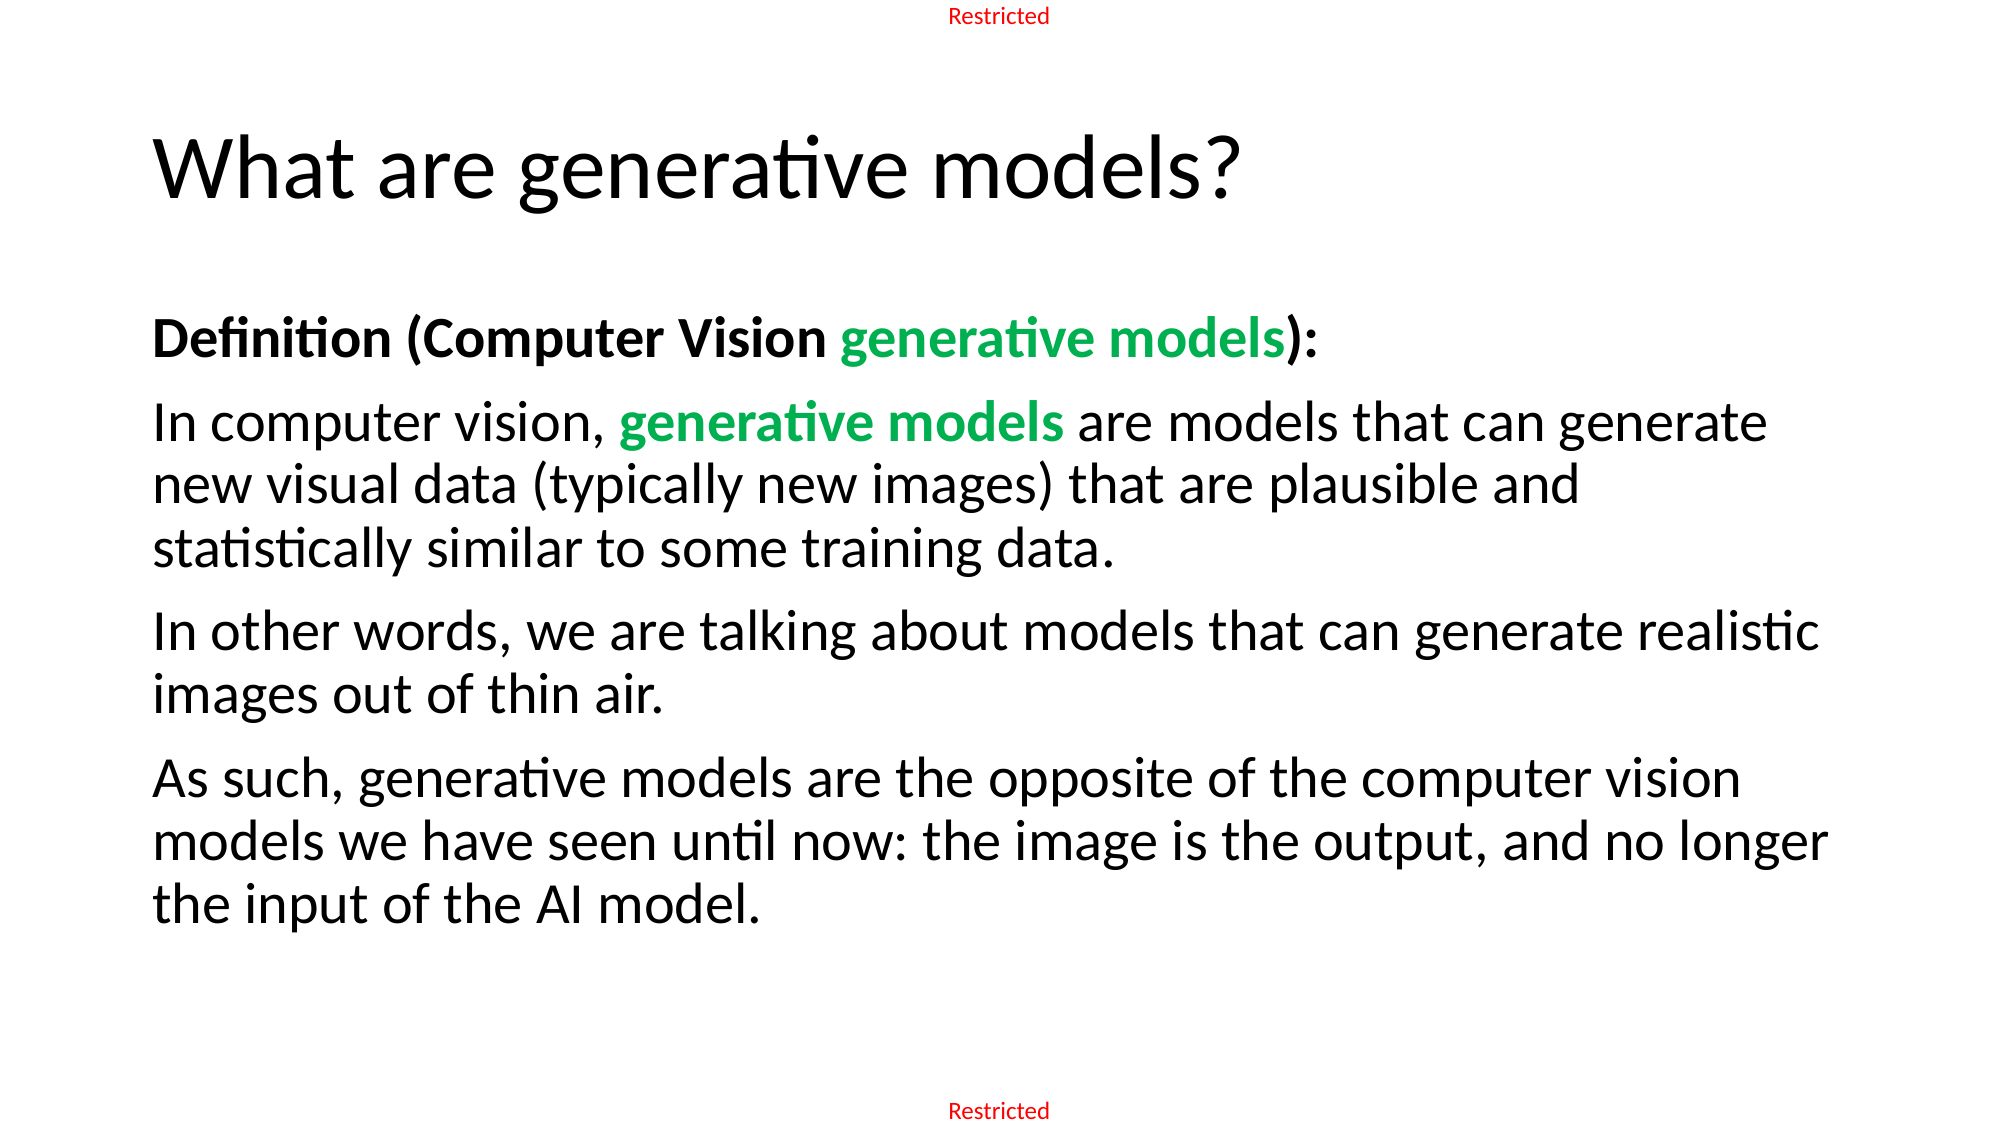

# What are generative models?
Definition (Computer Vision generative models):
In computer vision, generative models are models that can generate new visual data (typically new images) that are plausible and statistically similar to some training data.
In other words, we are talking about models that can generate realistic images out of thin air.
As such, generative models are the opposite of the computer vision models we have seen until now: the image is the output, and no longer the input of the AI model.